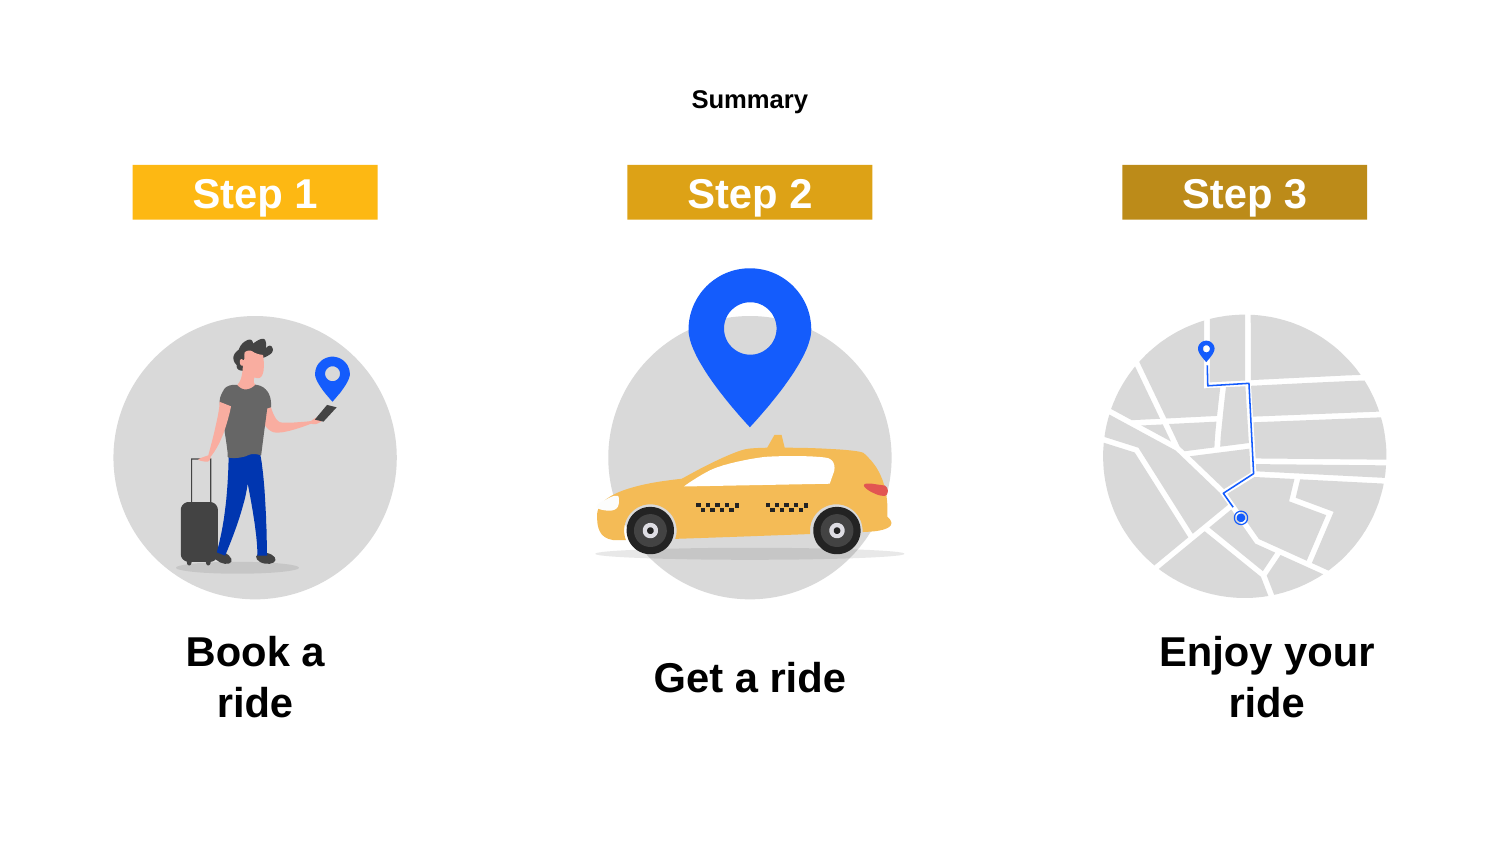

# Summary
Step 1
Book a ride
Step 2
Get a ride
Step 3
Enjoy your ride